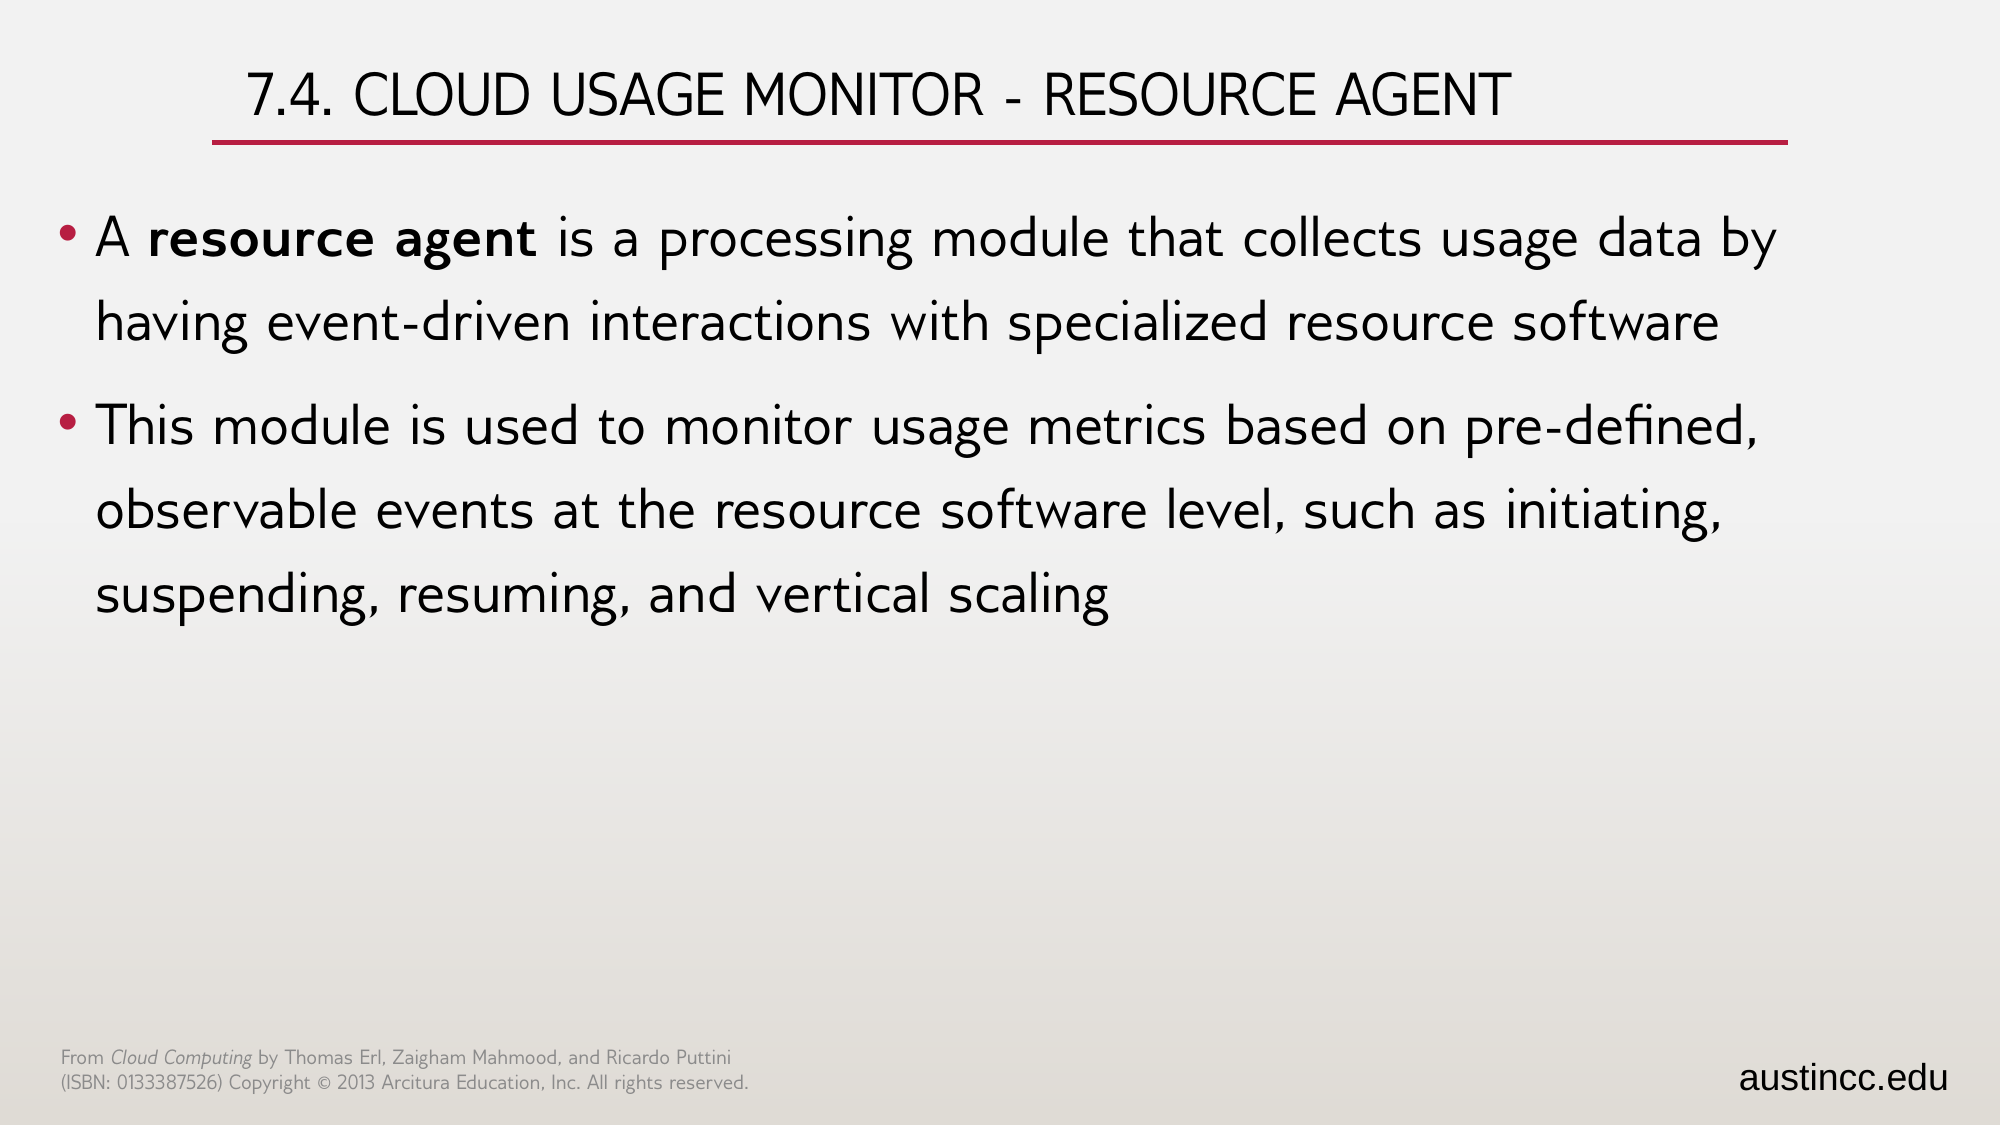

# 7.4. Cloud Usage Monitor - Resource Agent
A resource agent is a processing module that collects usage data by having event-driven interactions with specialized resource software
This module is used to monitor usage metrics based on pre-defined, observable events at the resource software level, such as initiating, suspending, resuming, and vertical scaling
From Cloud Computing by Thomas Erl, Zaigham Mahmood, and Ricardo Puttini
(ISBN: 0133387526) Copyright © 2013 Arcitura Education, Inc. All rights reserved.